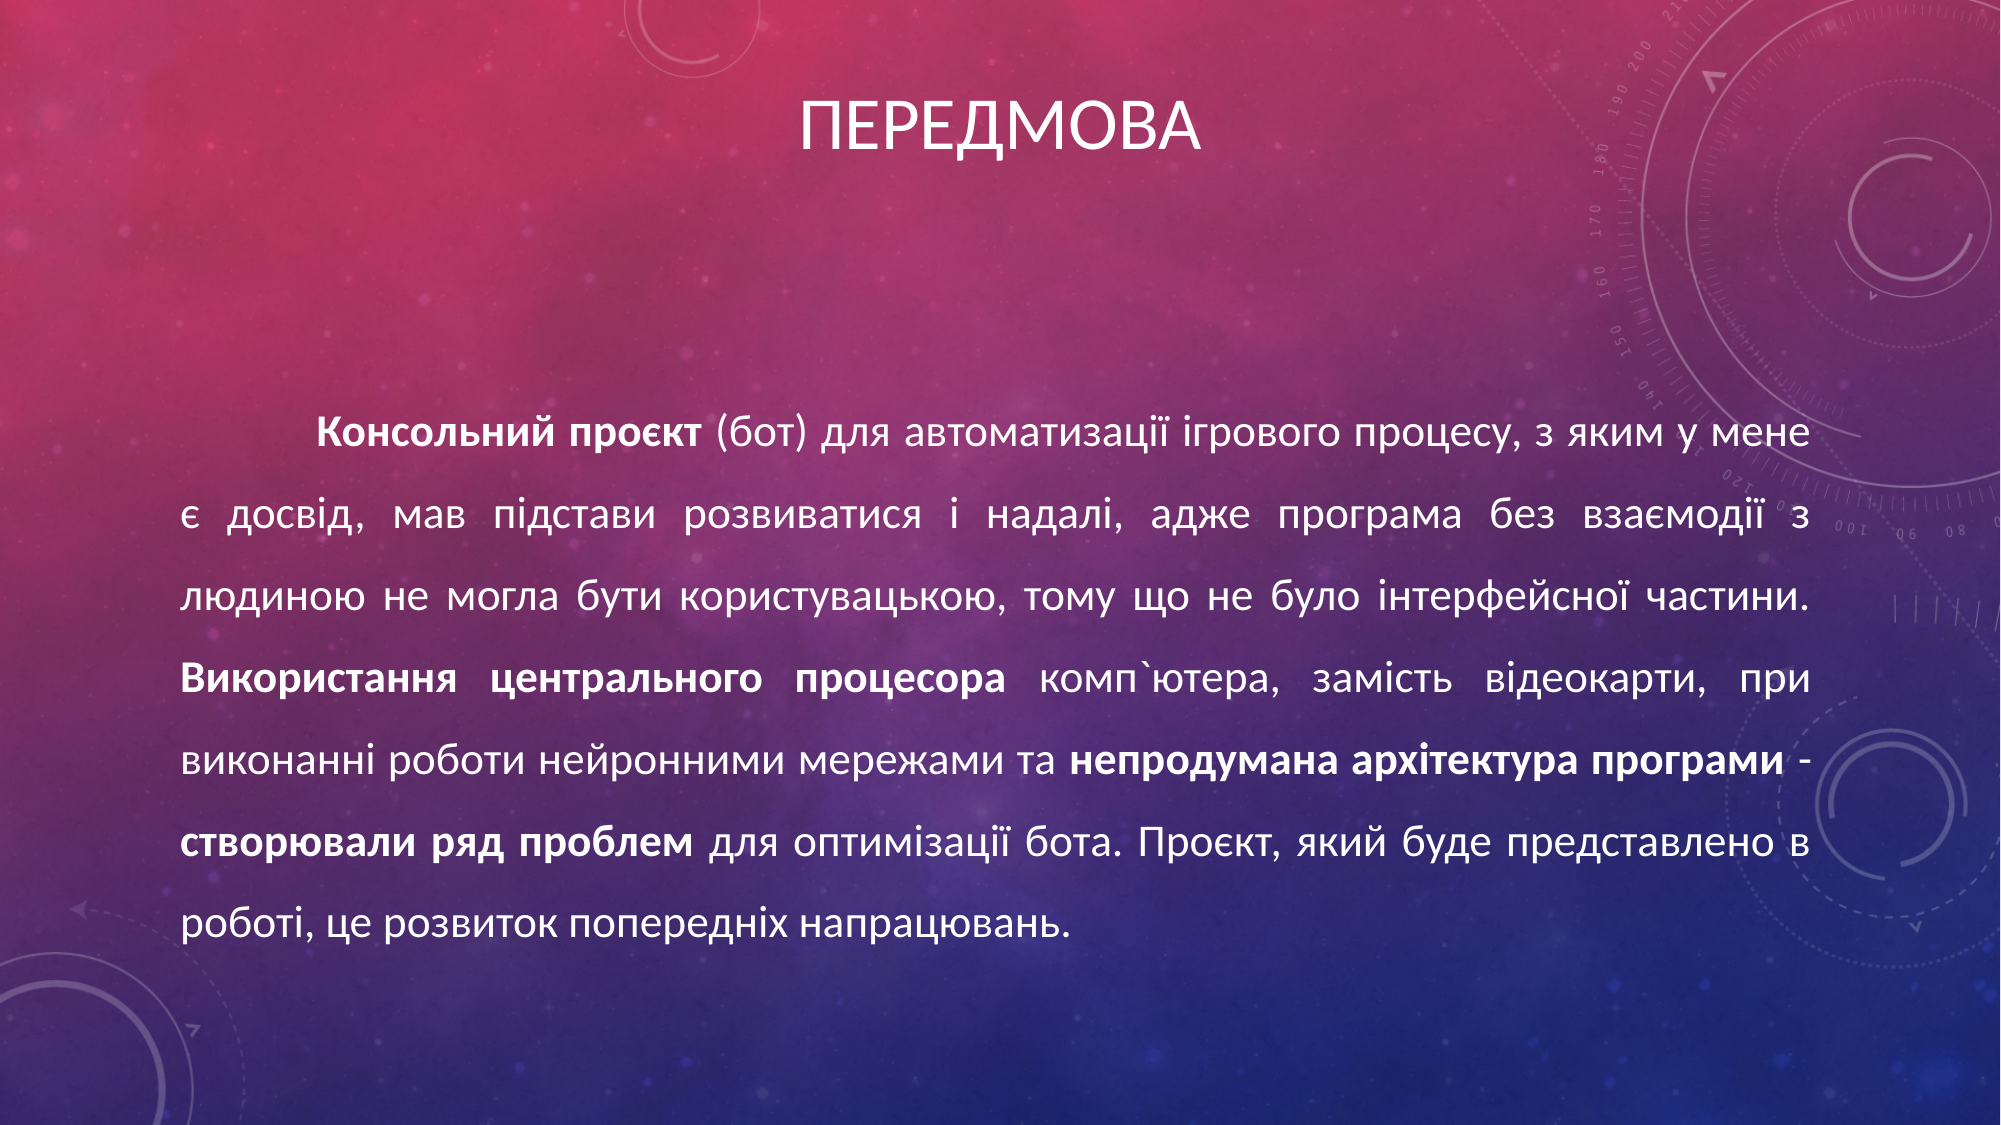

# Передмова
	Консольний проєкт (бот) для автоматизації ігрового процесу, з яким у мене є досвід, мав підстави розвиватися і надалі, адже програма без взаємодії з людиною не могла бути користувацькою, тому що не було інтерфейсної частини. Використання центрального процесора комп`ютера, замість відеокарти, при виконанні роботи нейронними мережами та непродумана архітектура програми - створювали ряд проблем для оптимізації бота. Проєкт, який буде представлено в роботі, це розвиток попередніх напрацювань.